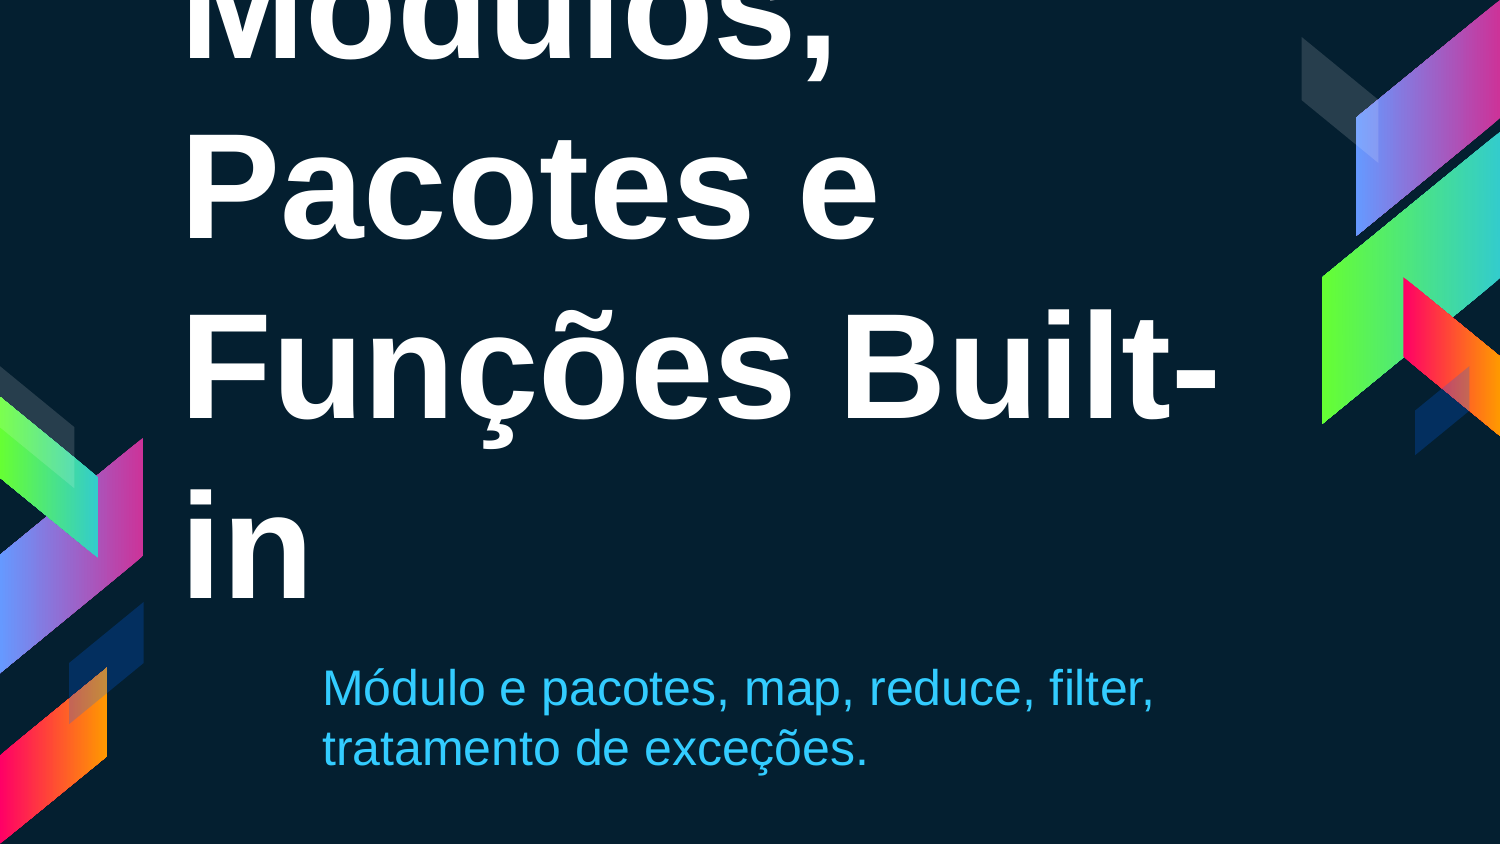

Módulos, Pacotes e Funções Built-in
Módulo e pacotes, map, reduce, filter, tratamento de exceções.